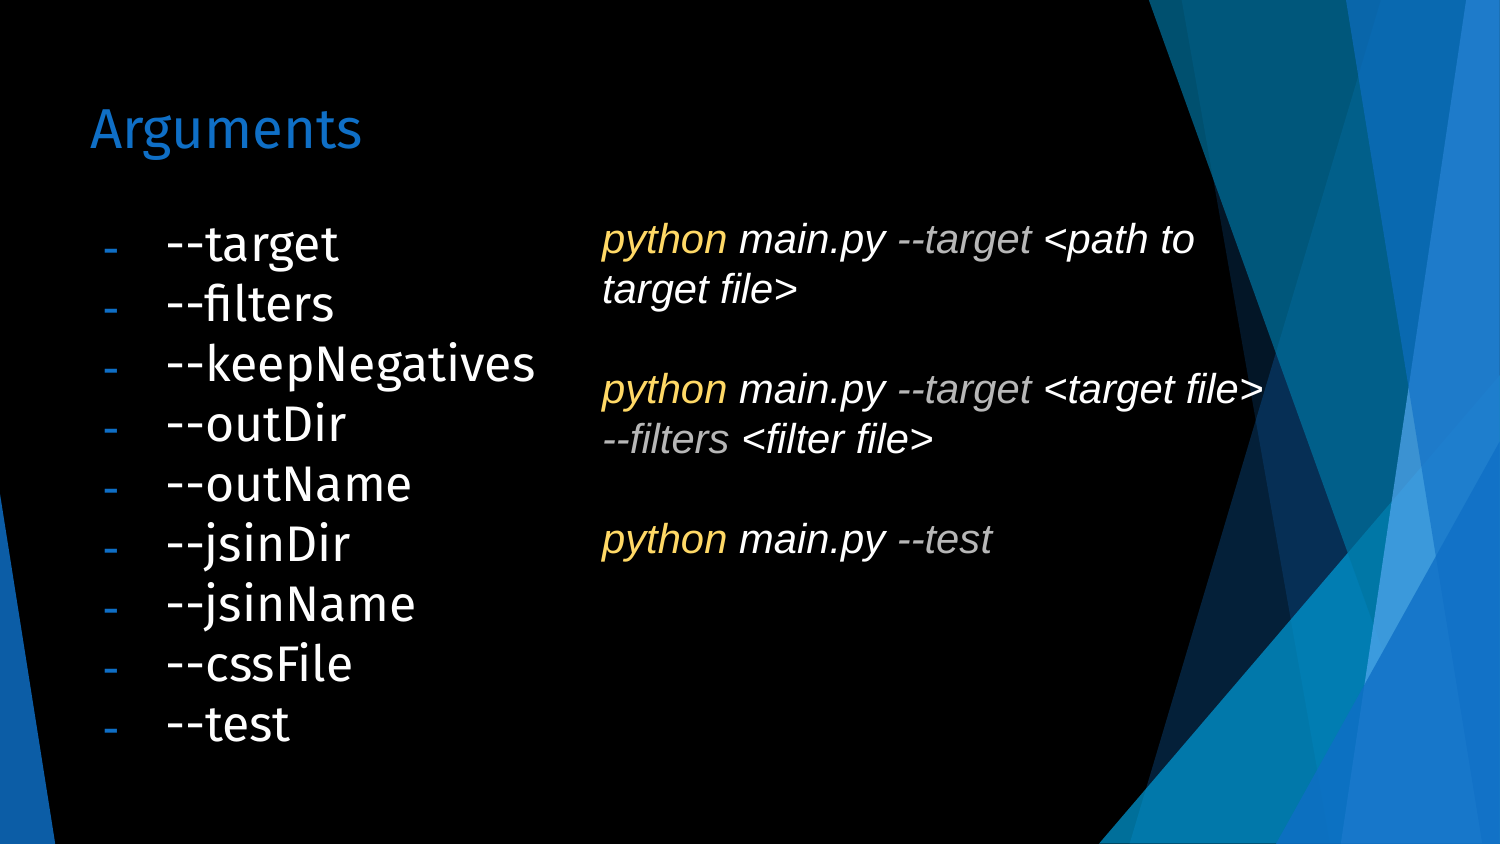

# Arguments
--target
--filters
--keepNegatives
--outDir
--outName
--jsinDir
--jsinName
--cssFile
--test
python main.py --target <path to target file>

python main.py --target <target file> --filters <filter file>

python main.py --test